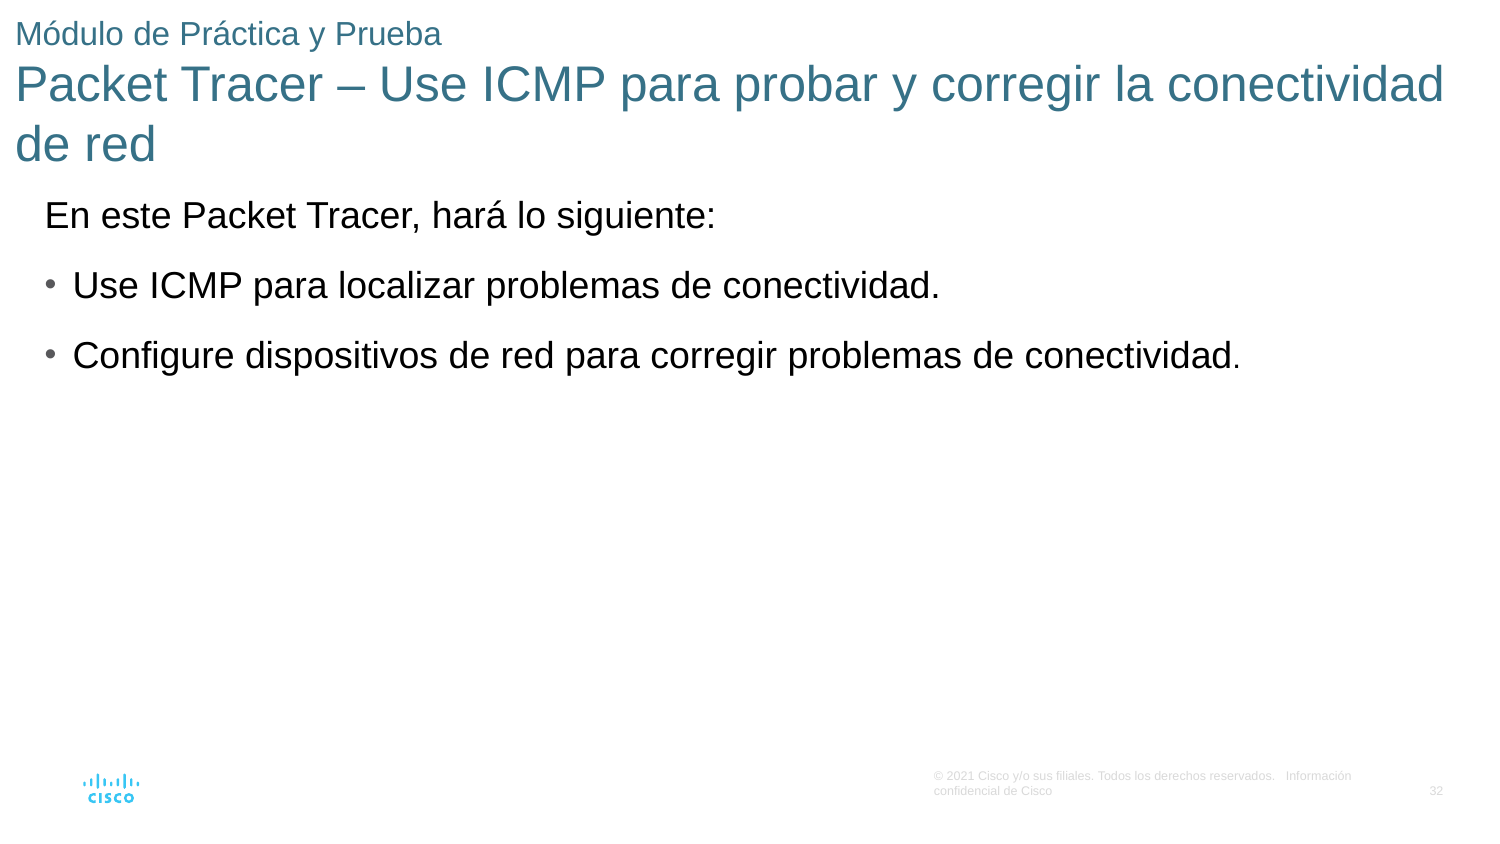

# Módulo de Práctica y Prueba Packet Tracer – Use ICMP para probar y corregir la conectividad de red
En este Packet Tracer, hará lo siguiente:
Use ICMP para localizar problemas de conectividad.
Configure dispositivos de red para corregir problemas de conectividad.